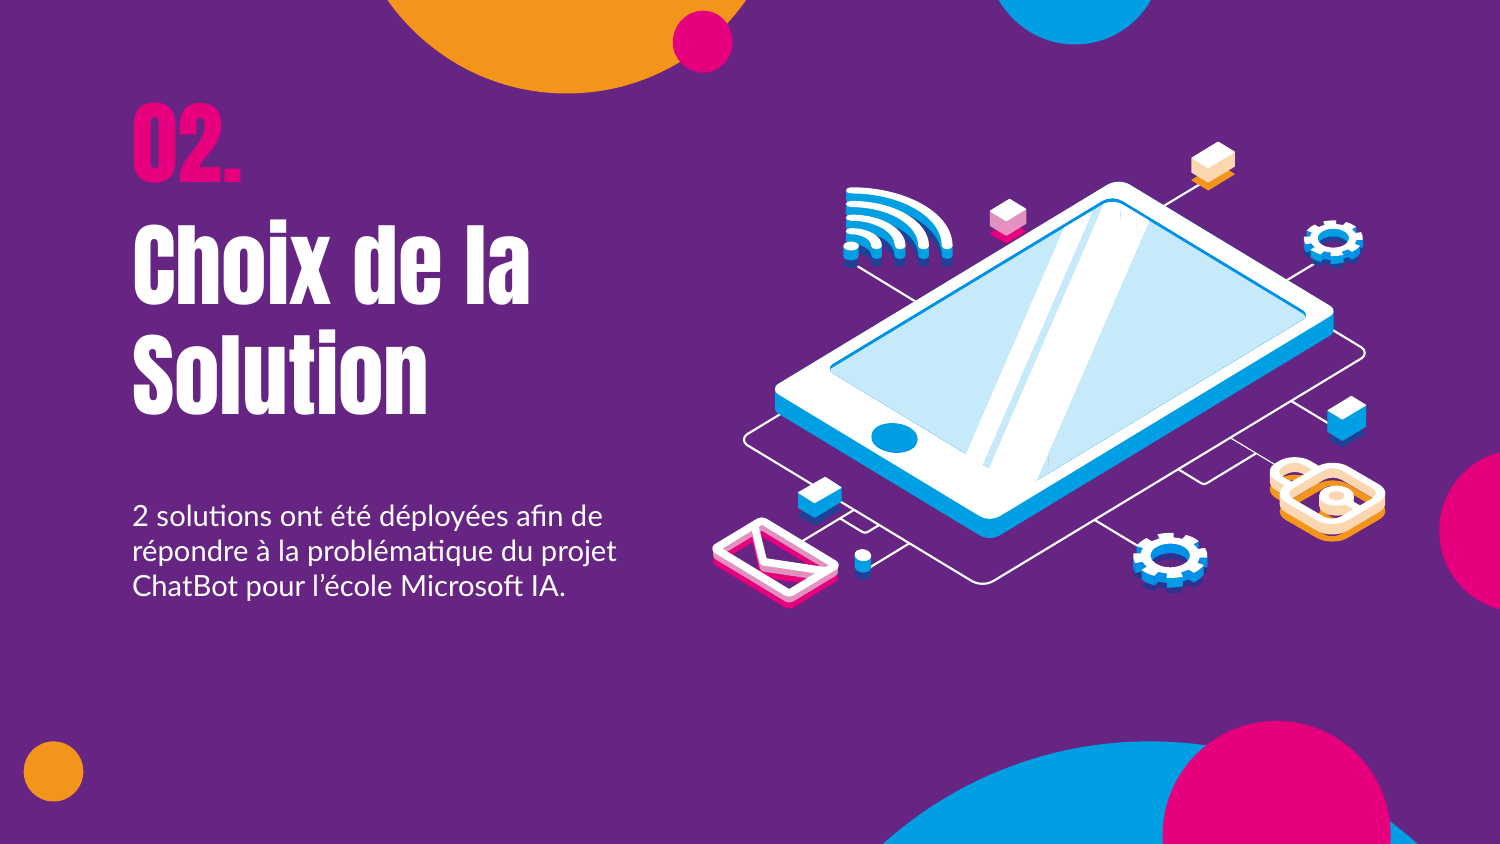

# 02.

Choix de la Solution

2 solutions ont été déployées afin de répondre à la problématique du projet ChatBot pour l’école Microsoft IA.